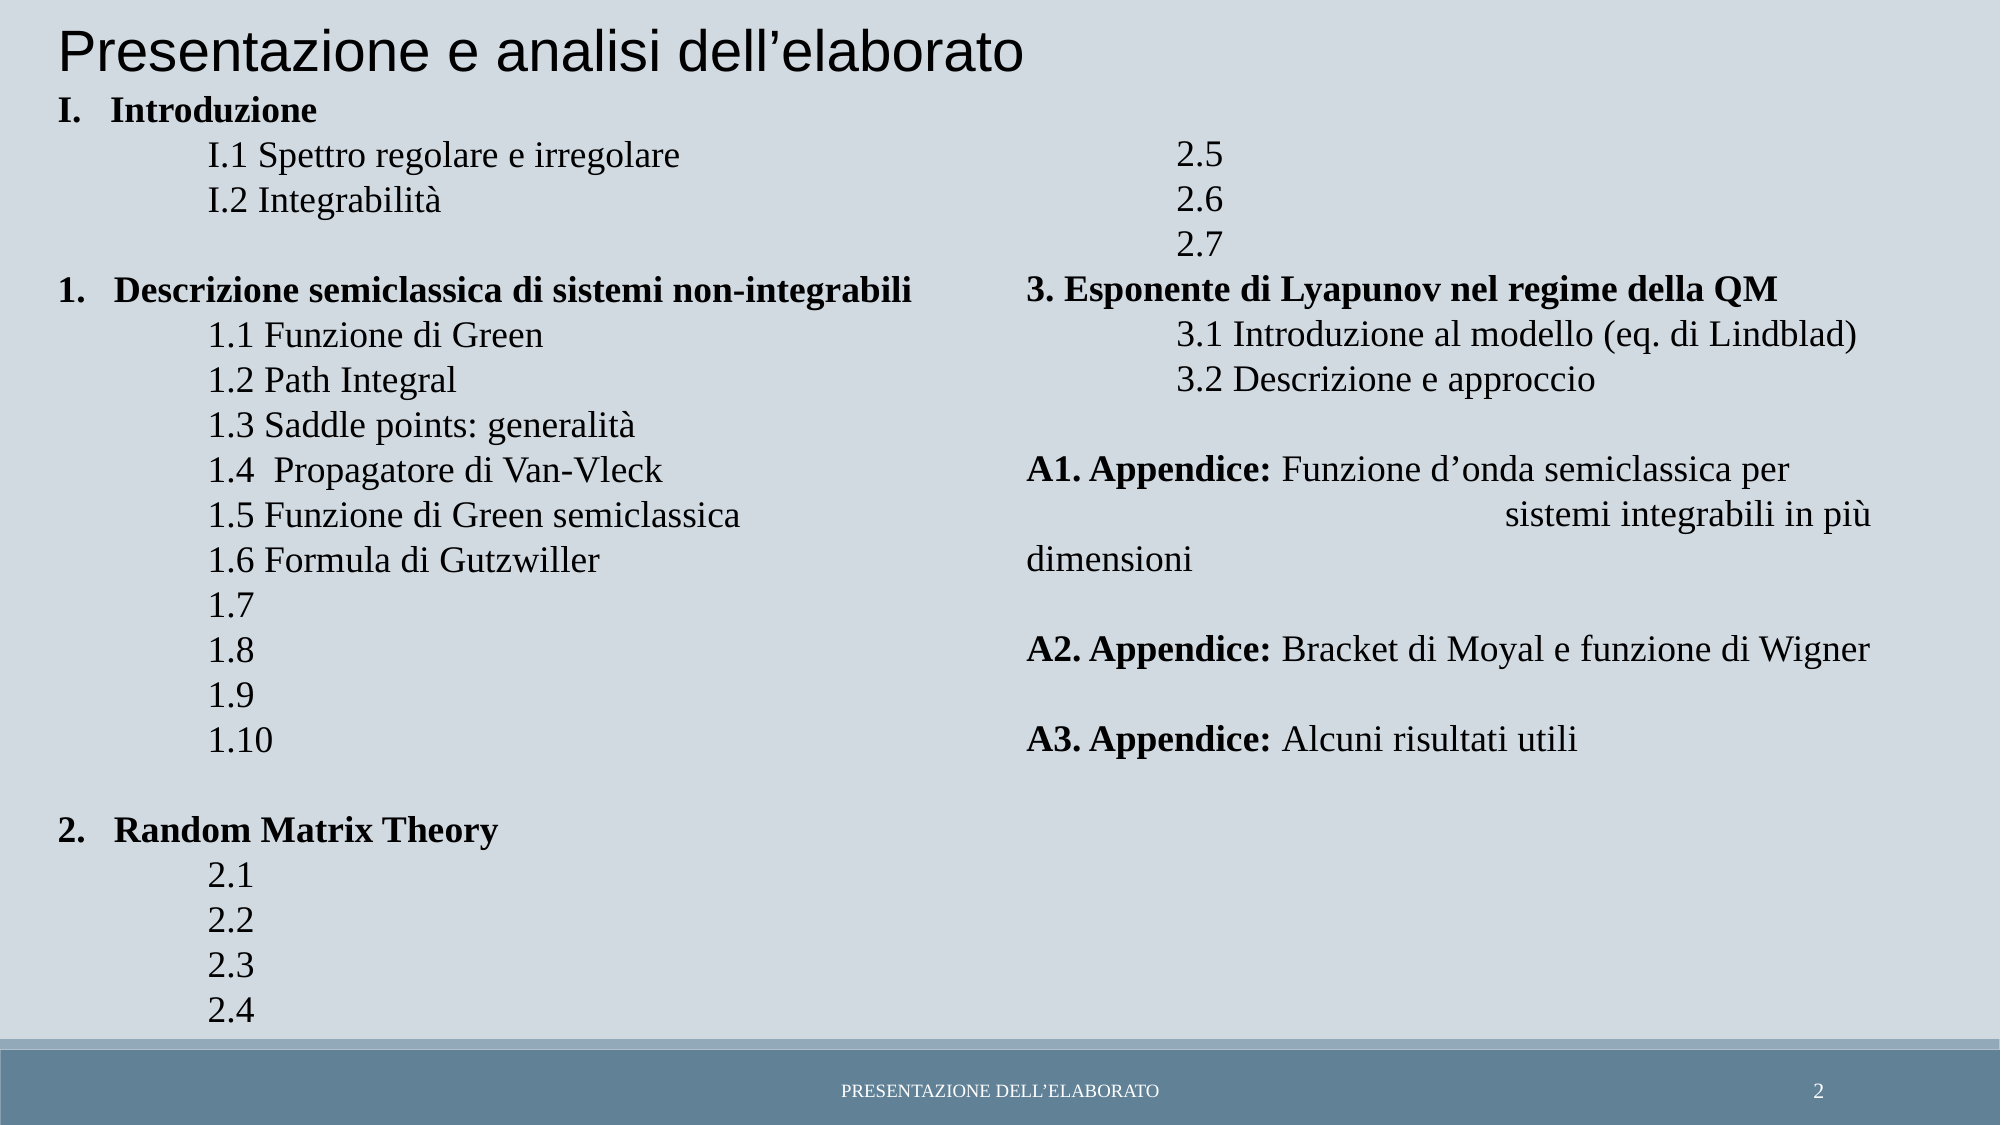

Presentazione e analisi dell’elaborato
I.   Introduzione
	I.1 Spettro regolare e irregolare
	I.2 Integrabilità

Descrizione semiclassica di sistemi non-integrabili
	1.1 Funzione di Green
	1.2 Path Integral
	1.3 Saddle points: generalità
	1.4  Propagatore di Van-Vleck
	1.5 Funzione di Green semiclassica
	1.6 Formula di Gutzwiller
	1.7
	1.8
	1.9
	1.10

Random Matrix Theory
	2.1
	2.2
	2.3
	2.4

	2.5
	2.6
	2.7
3. Esponente di Lyapunov nel regime della QM
	3.1 Introduzione al modello (eq. di Lindblad)
	3.2 Descrizione e approccio

A1. Appendice: Funzione d’onda semiclassica per
	 		   sistemi integrabili in più dimensioni

A2. Appendice: Bracket di Moyal e funzione di Wigner

A3. Appendice: Alcuni risultati utili

Presentazione dell’elaborato
2